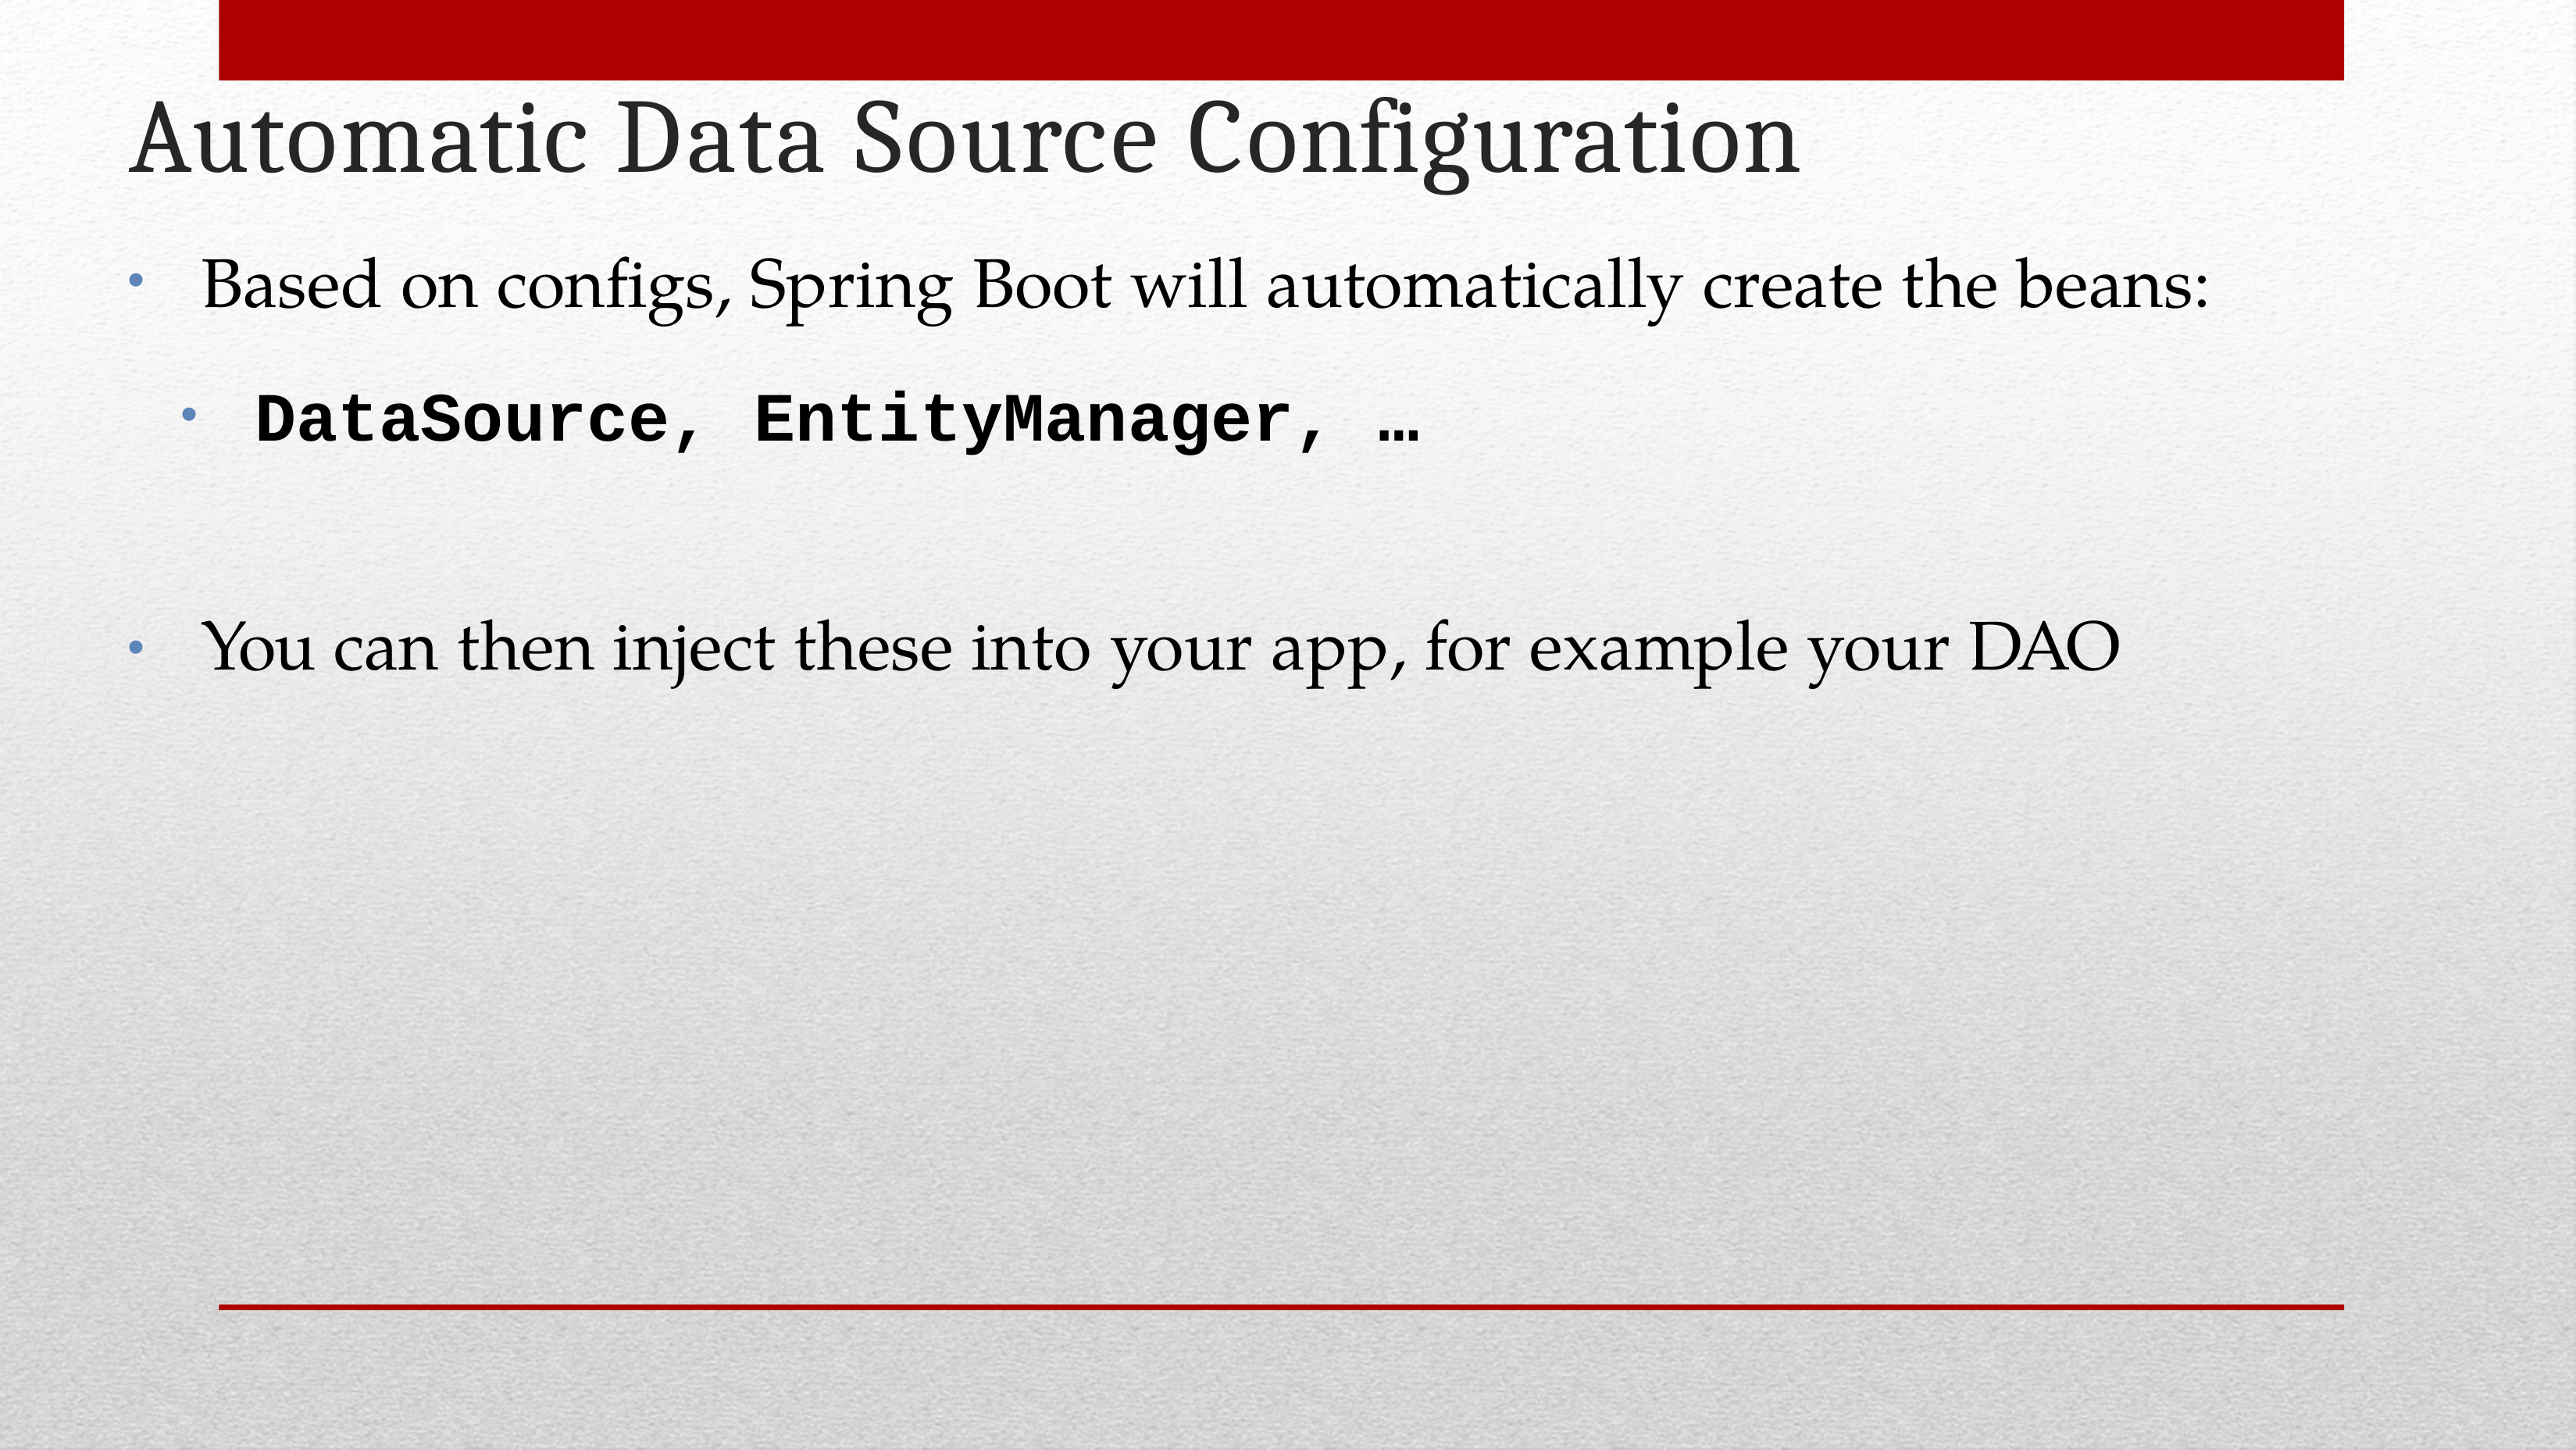

# Automatic Data Source Configuration
Based on configs, Spring Boot will automatically create the beans:
DataSource, EntityManager, …
You can then inject these into your app, for example your DAO
•